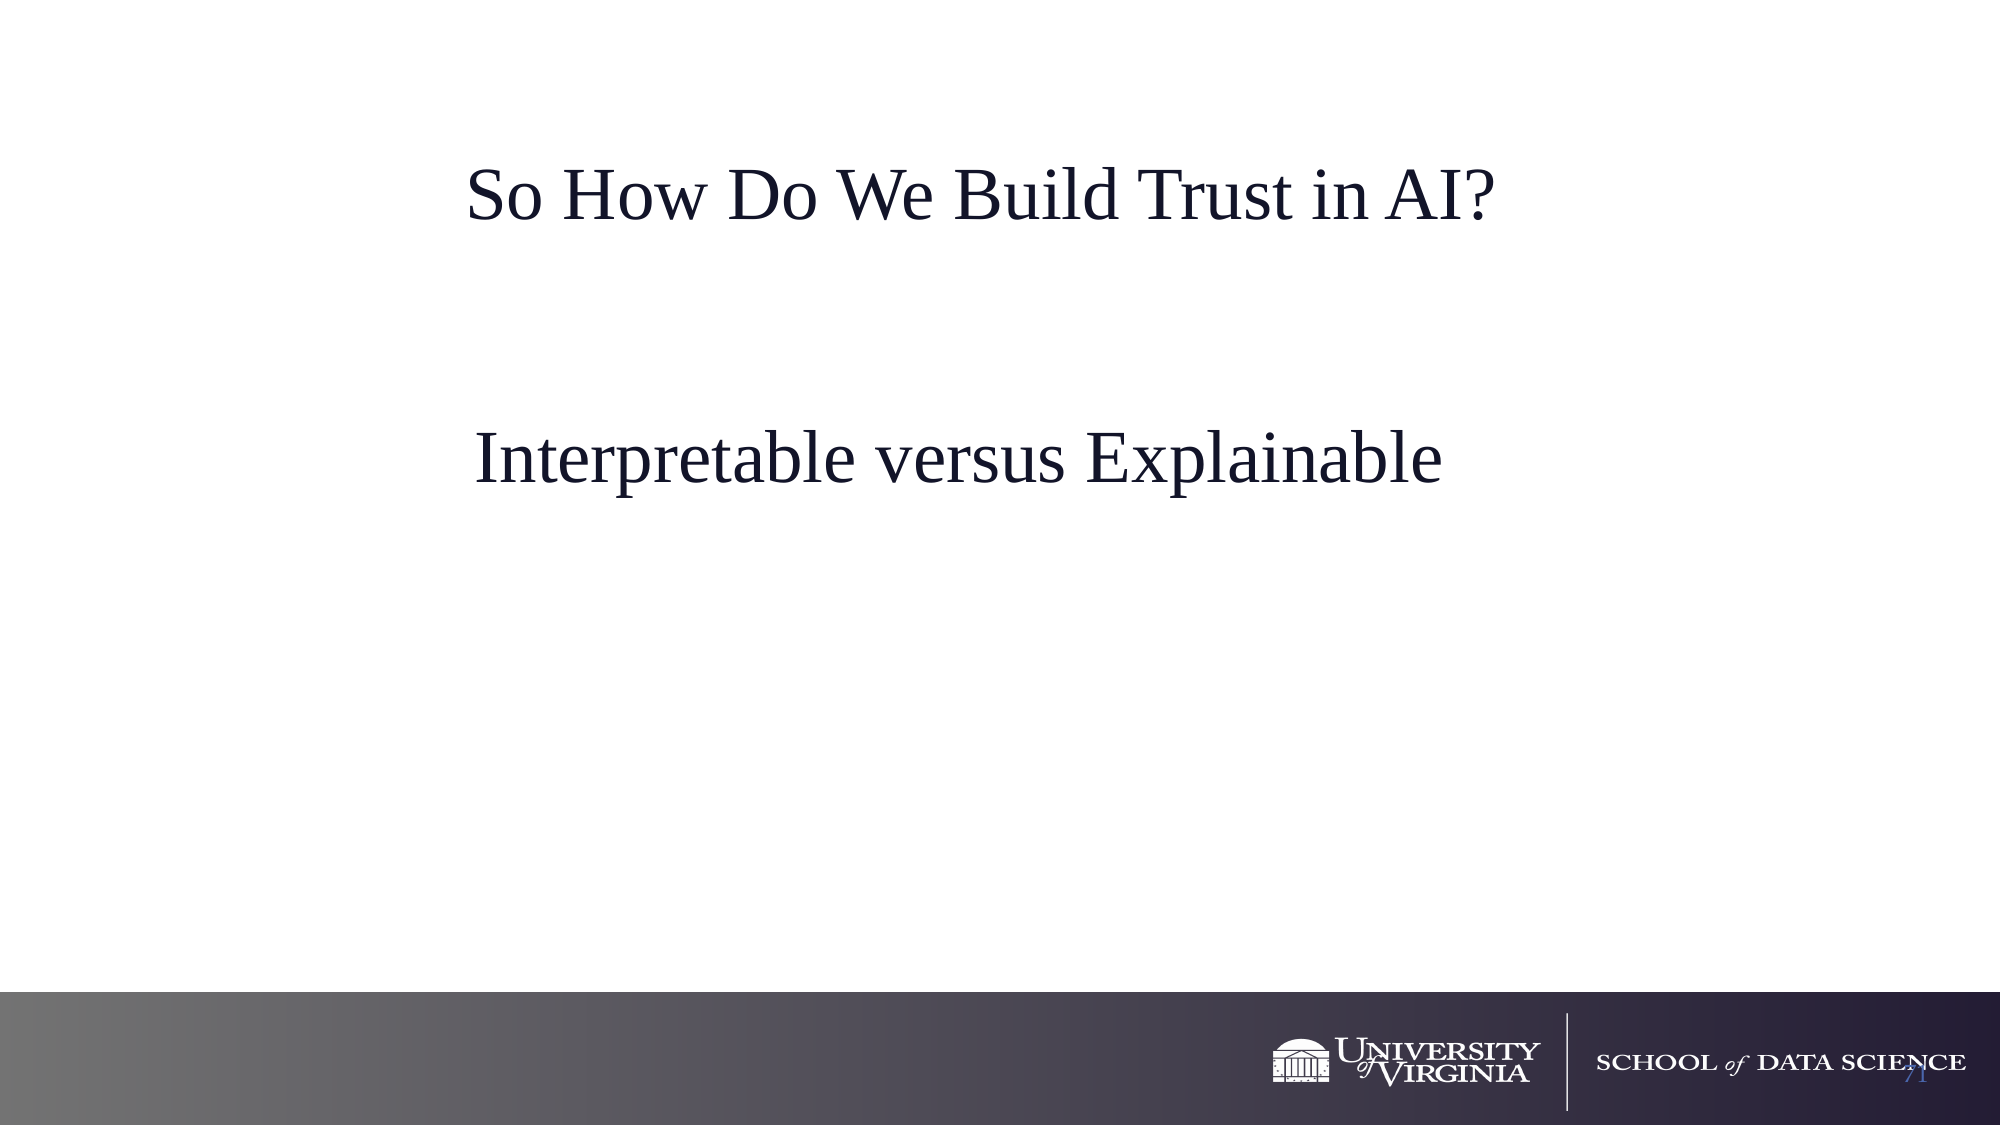

So How Do We Build Trust in AI?
Interpretable versus Explainable
71